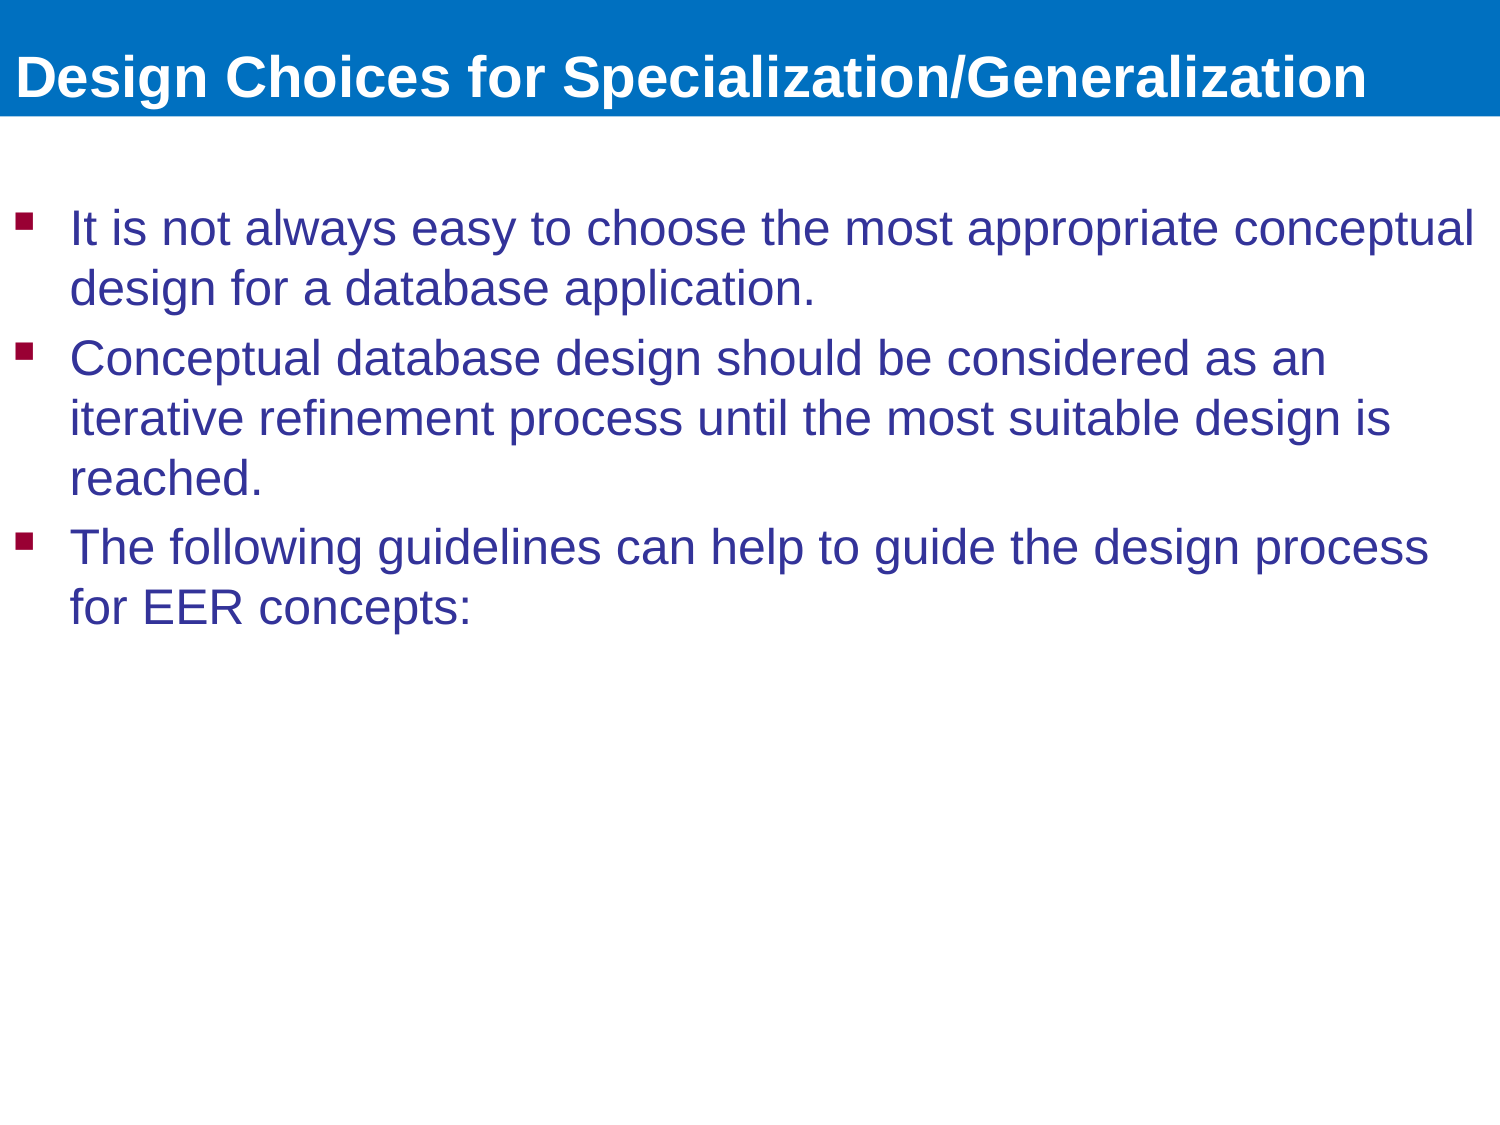

# Design Choices for Specialization/Generalization
It is not always easy to choose the most appropriate conceptual design for a database application.
Conceptual database design should be considered as an iterative refinement process until the most suitable design is reached.
The following guidelines can help to guide the design process for EER concepts: